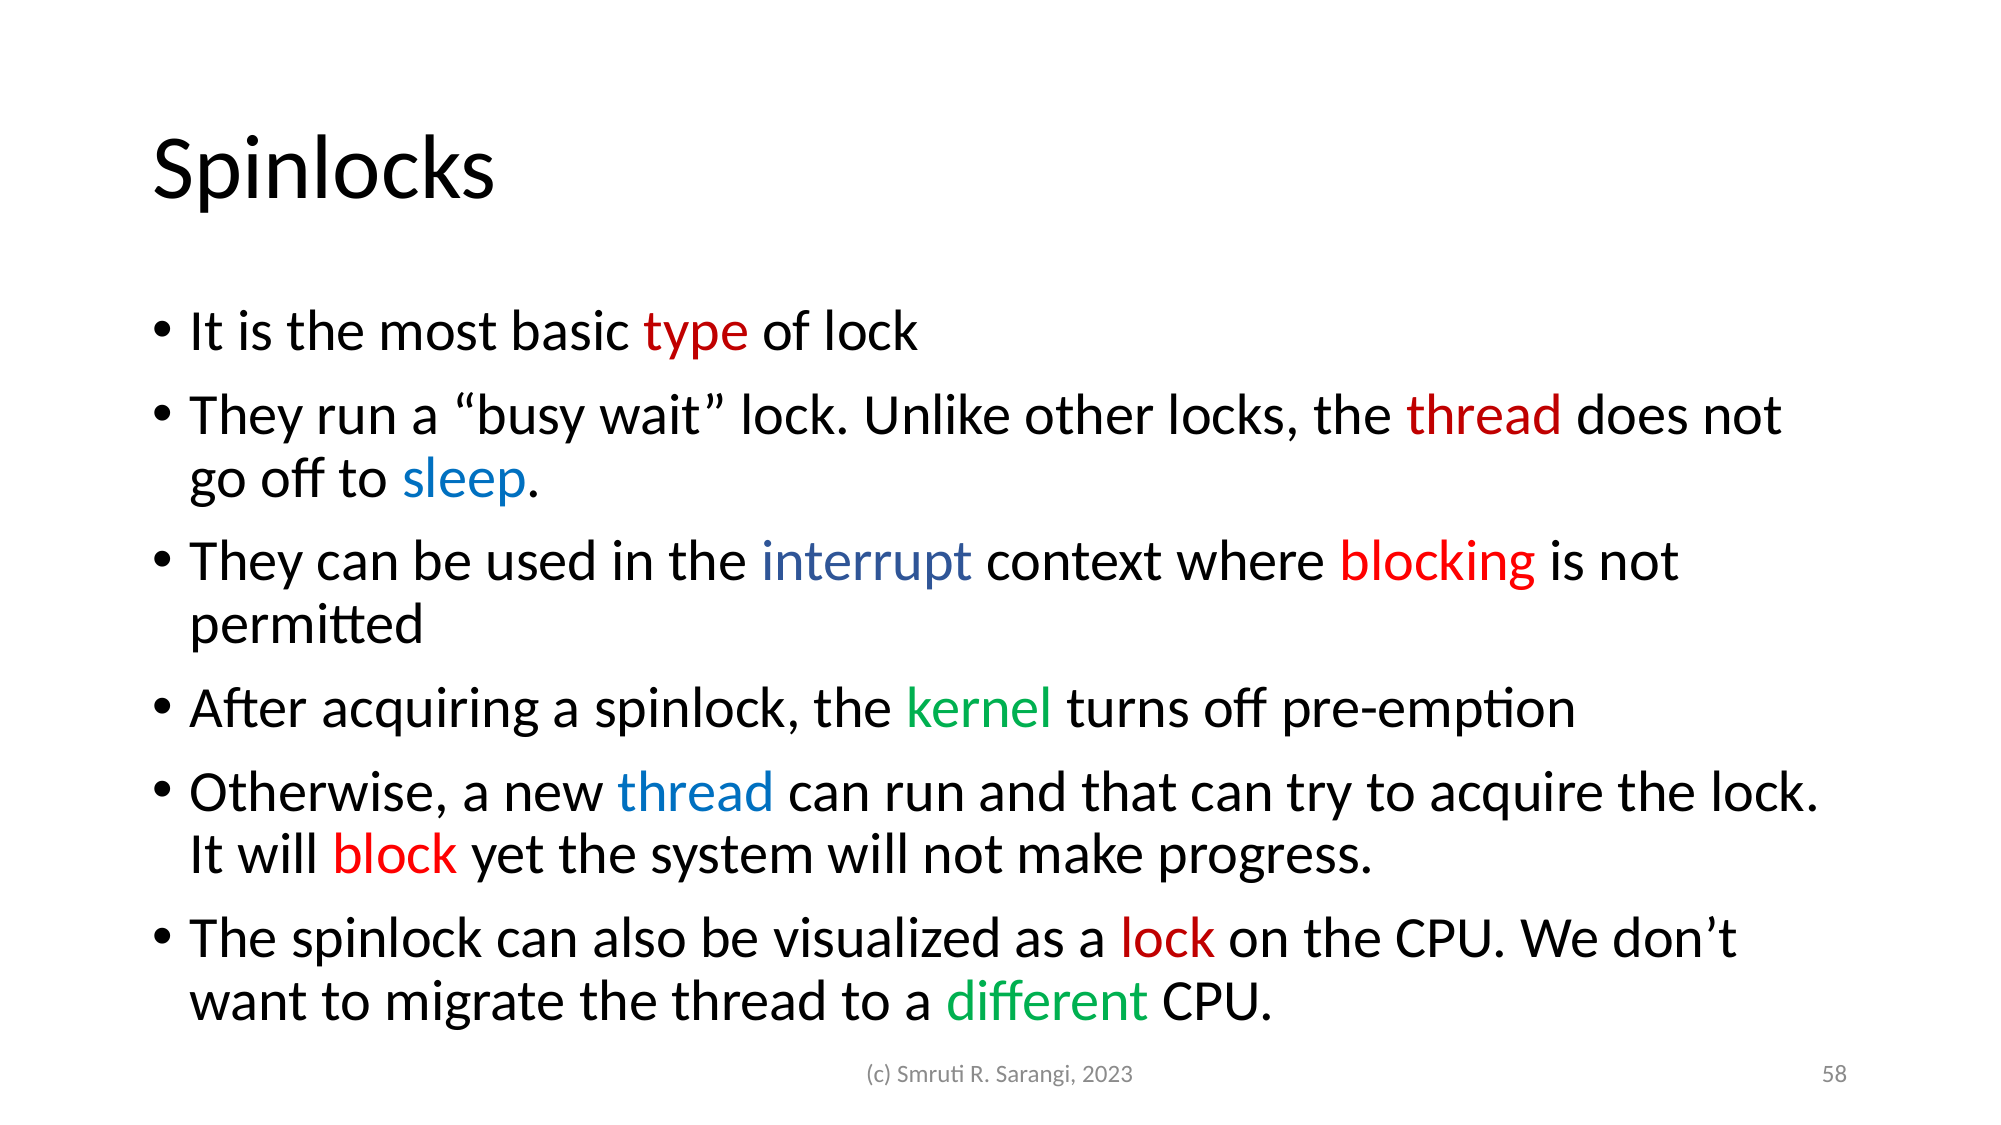

# Spinlocks
It is the most basic type of lock
They run a “busy wait” lock. Unlike other locks, the thread does not go off to sleep.
They can be used in the interrupt context where blocking is not permitted
After acquiring a spinlock, the kernel turns off pre-emption
Otherwise, a new thread can run and that can try to acquire the lock. It will block yet the system will not make progress.
The spinlock can also be visualized as a lock on the CPU. We don’t want to migrate the thread to a different CPU.

(c) Smruti R. Sarangi, 2023
58